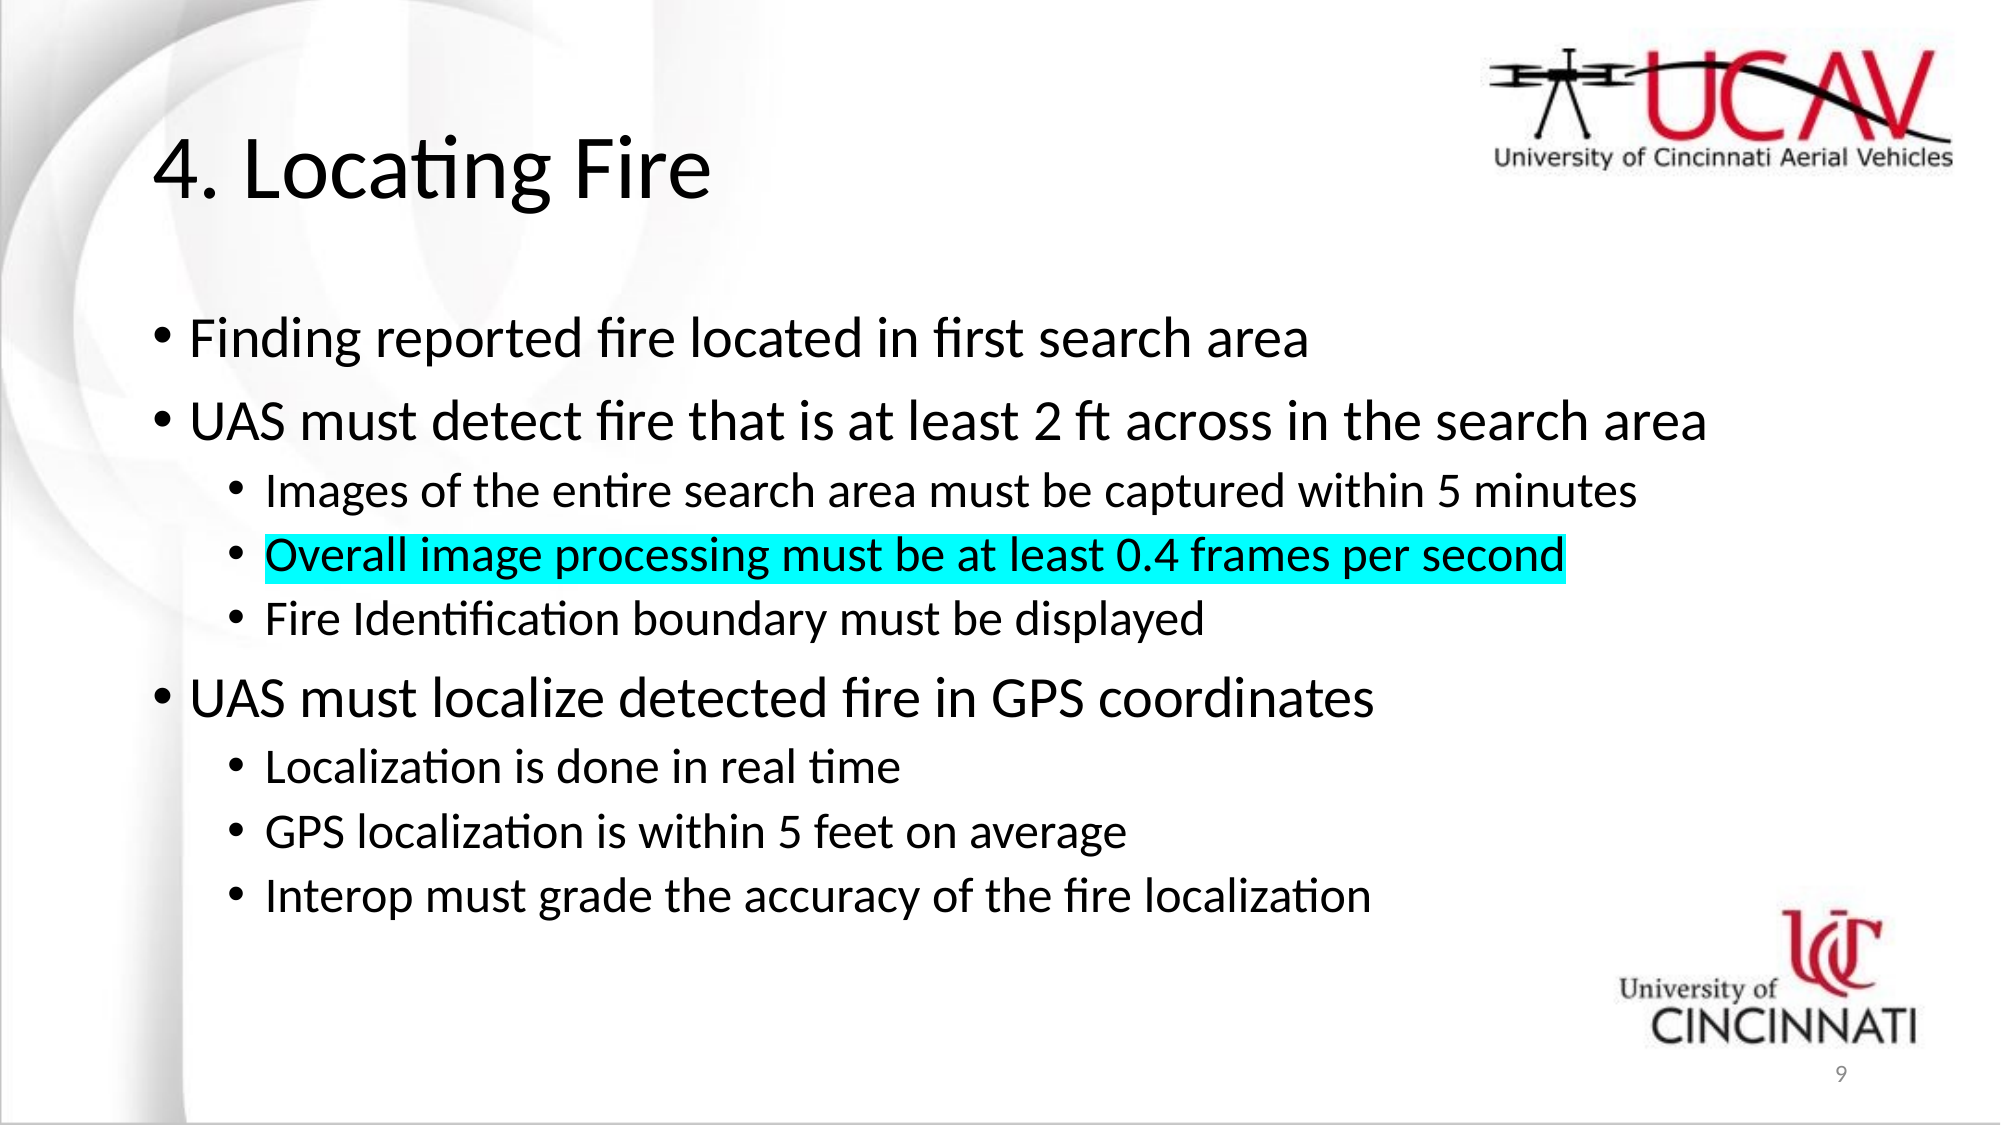

# 4. Locating Fire
Finding reported fire located in first search area
UAS must detect fire that is at least 2 ft across in the search area
Images of the entire search area must be captured within 5 minutes
Overall image processing must be at least 0.4 frames per second
Fire Identification boundary must be displayed
UAS must localize detected fire in GPS coordinates
Localization is done in real time
GPS localization is within 5 feet on average
Interop must grade the accuracy of the fire localization

9